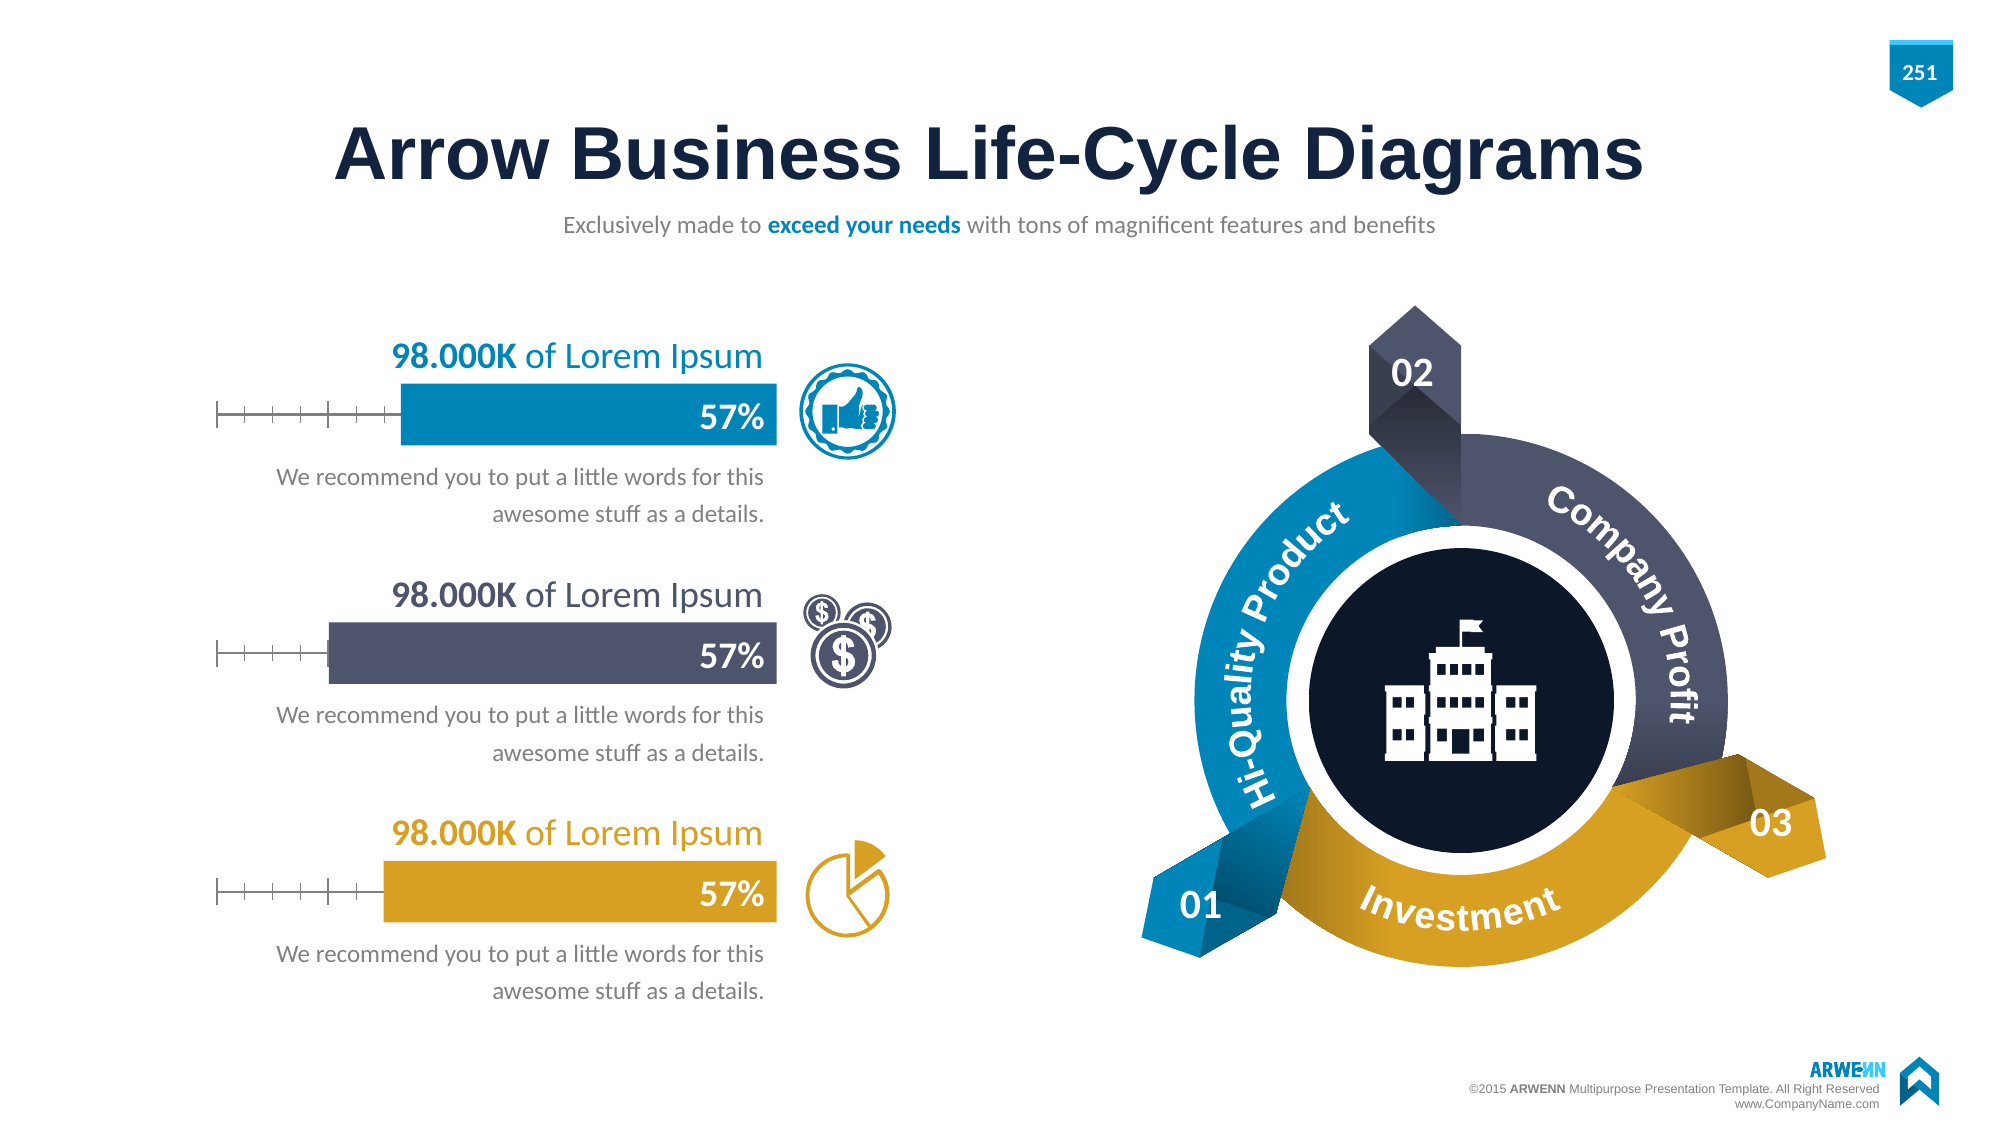

# Arrow Business Life-Cycle Diagrams
Exclusively made to exceed your needs with tons of magnificent features and benefits

98.000K of Lorem Ipsum
02

57%
We recommend you to put a little words for this awesome stuff as a details.
Hi-Quality Product
Company Profit
Investment

98.000K of Lorem Ipsum

57%
We recommend you to put a little words for this awesome stuff as a details.
03
98.000K of Lorem Ipsum

57%
01
We recommend you to put a little words for this awesome stuff as a details.